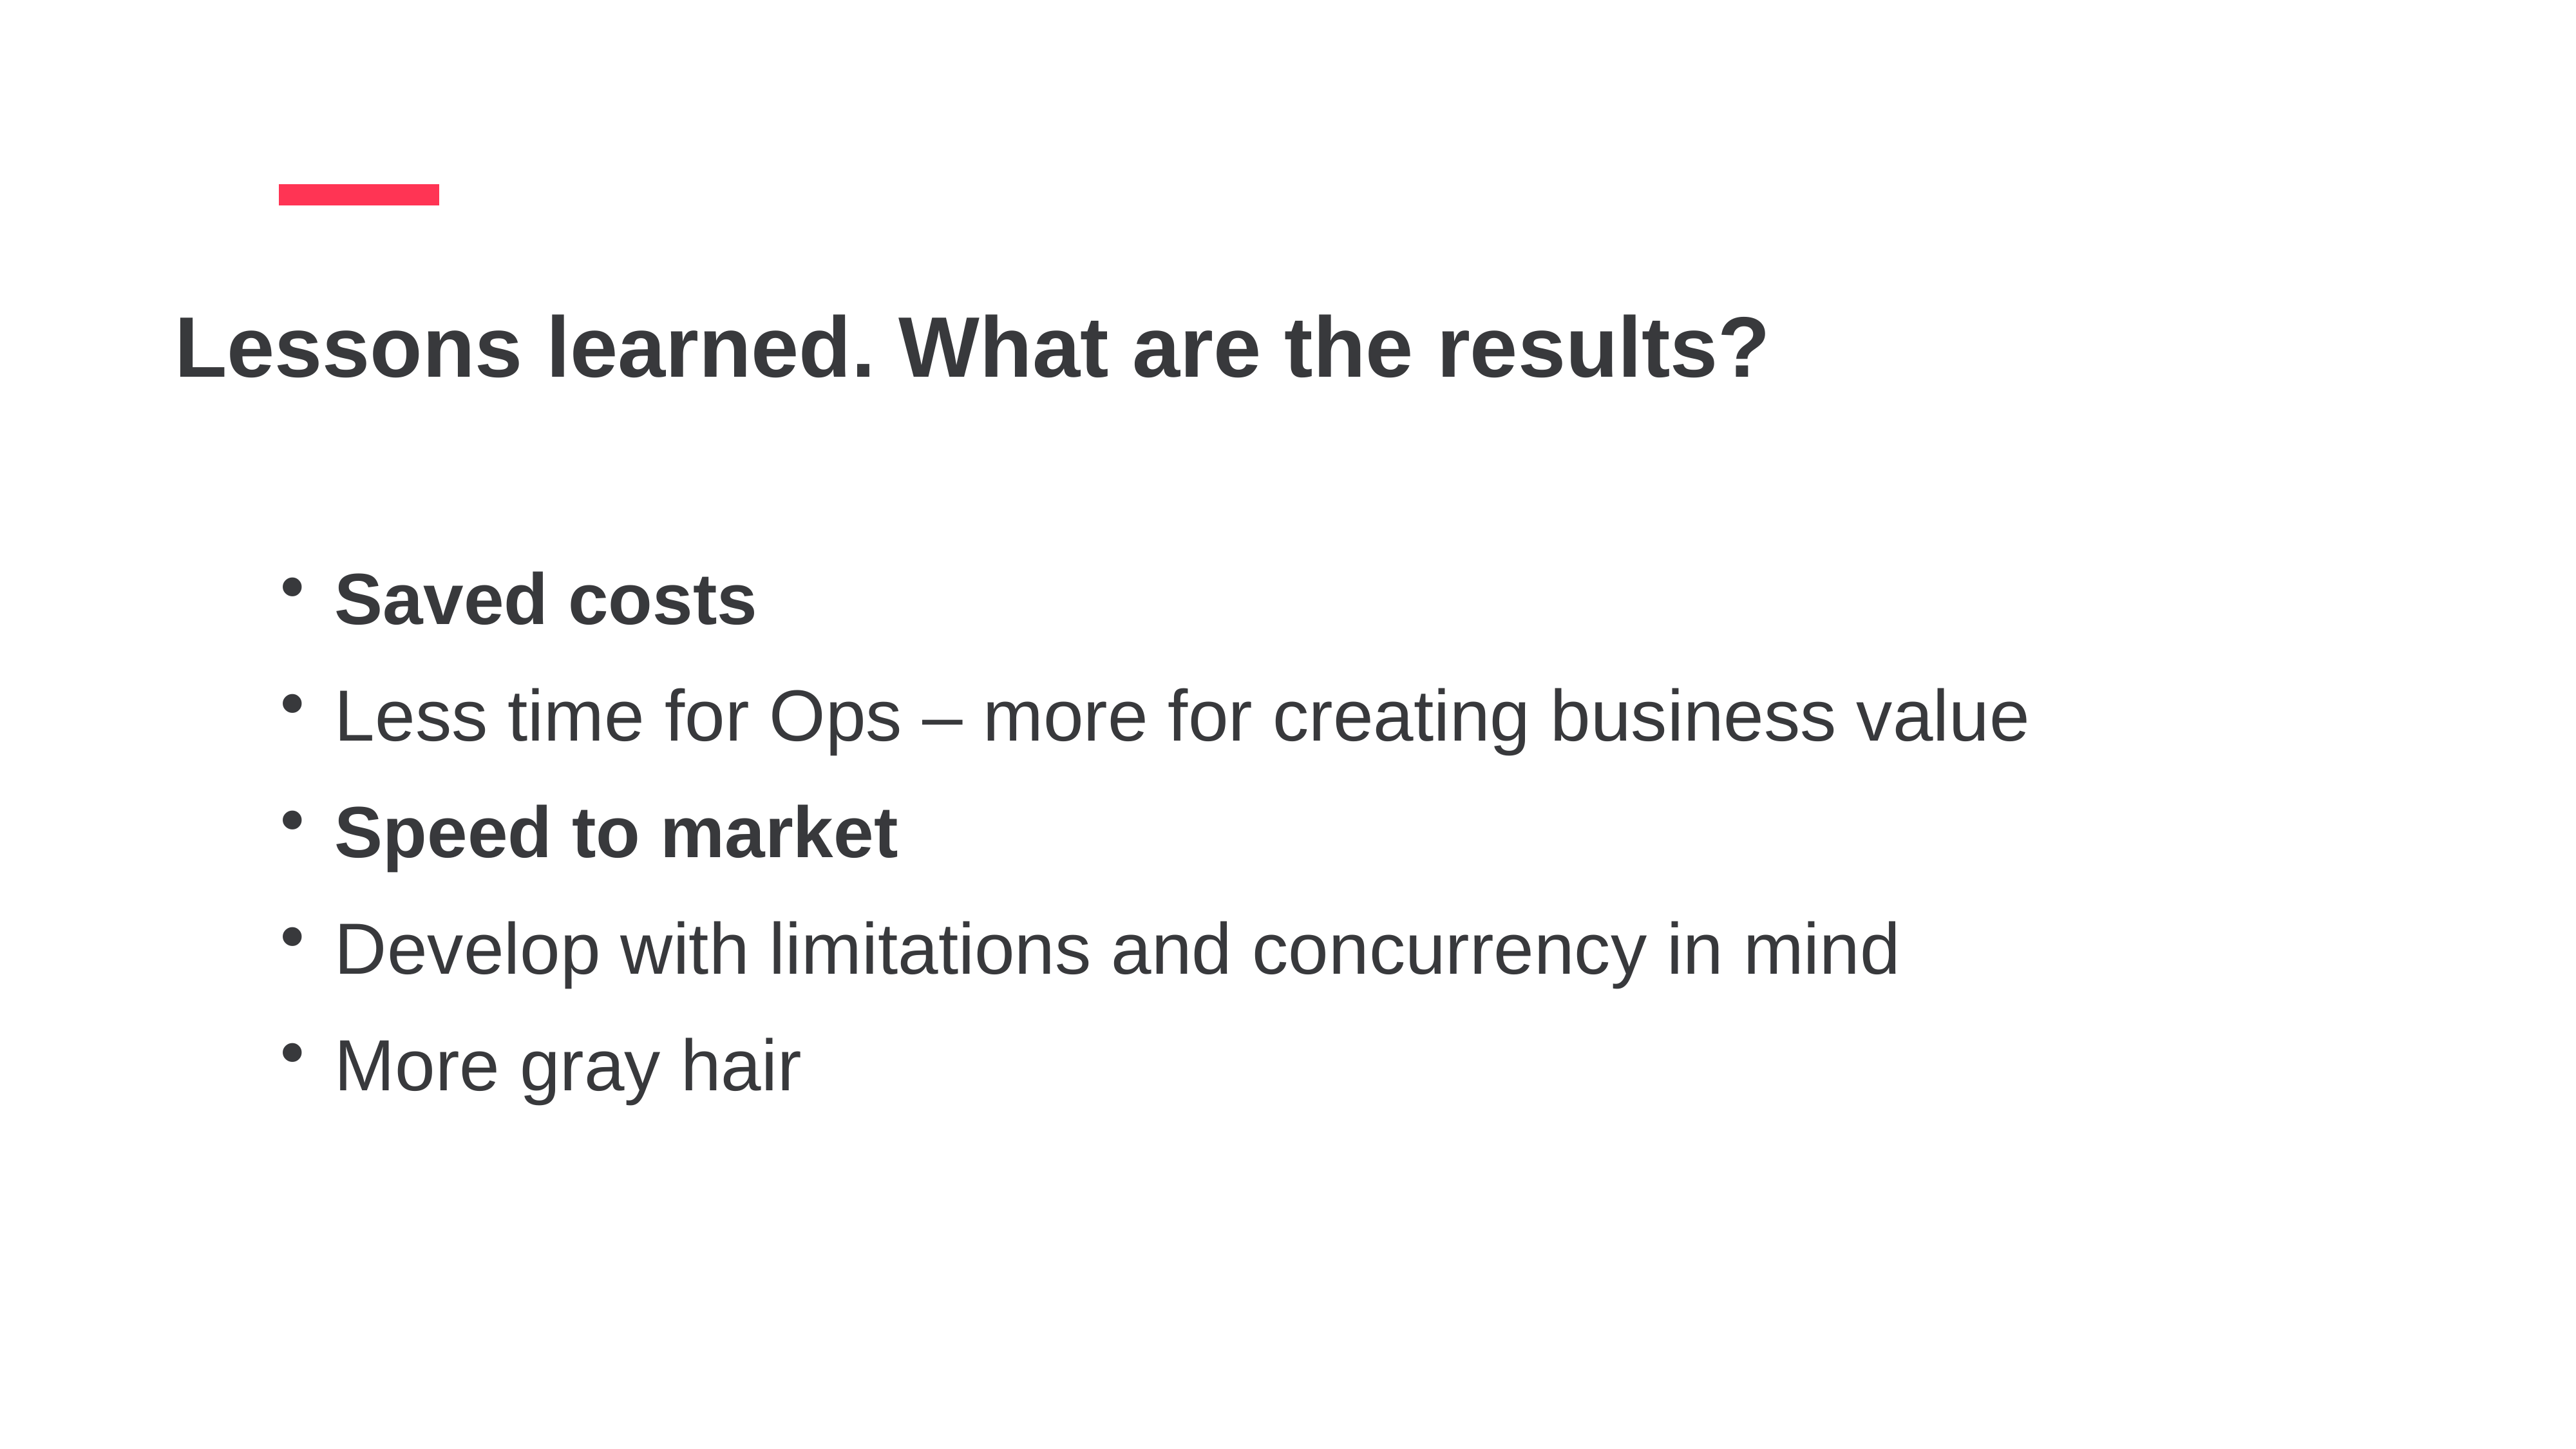

Lessons learned. What are the results?
Saved costs
Less time for Ops – more for creating business value
Speed to market
Develop with limitations and concurrency in mind
More gray hair